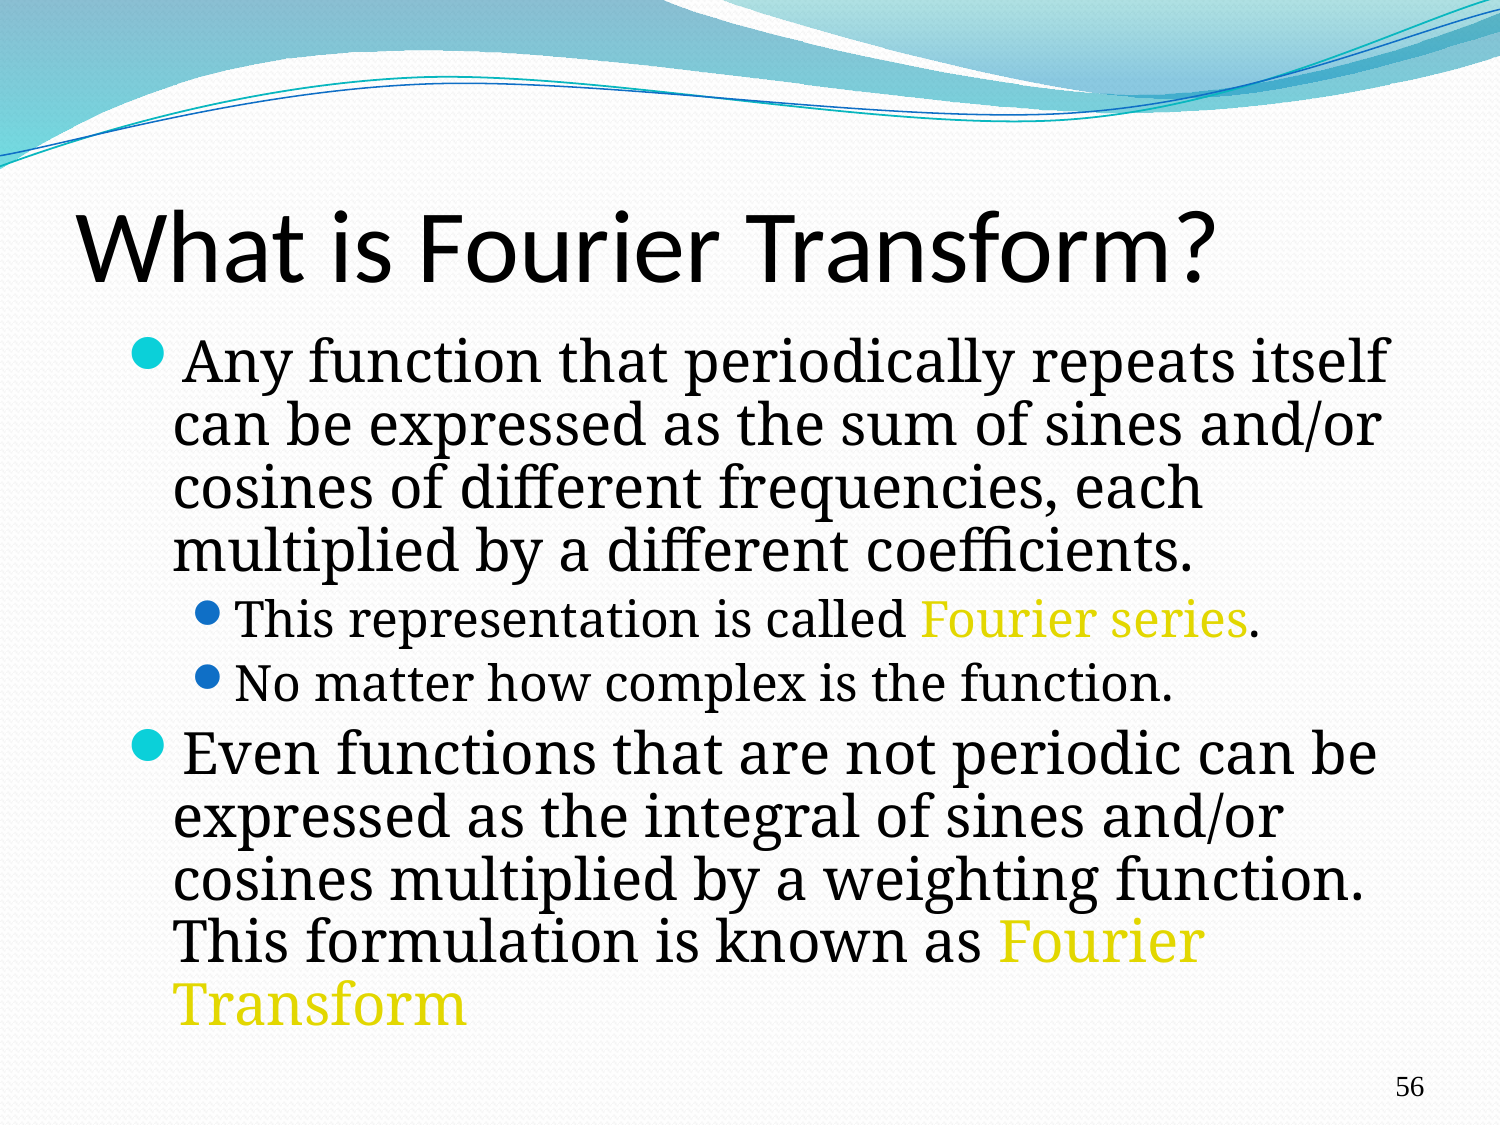

# What is Fourier Transform?
Any function that periodically repeats itself can be expressed as the sum of sines and/or cosines of different frequencies, each multiplied by a different coefficients.
This representation is called Fourier series.
No matter how complex is the function.
Even functions that are not periodic can be expressed as the integral of sines and/or cosines multiplied by a weighting function. This formulation is known as Fourier Transform
56